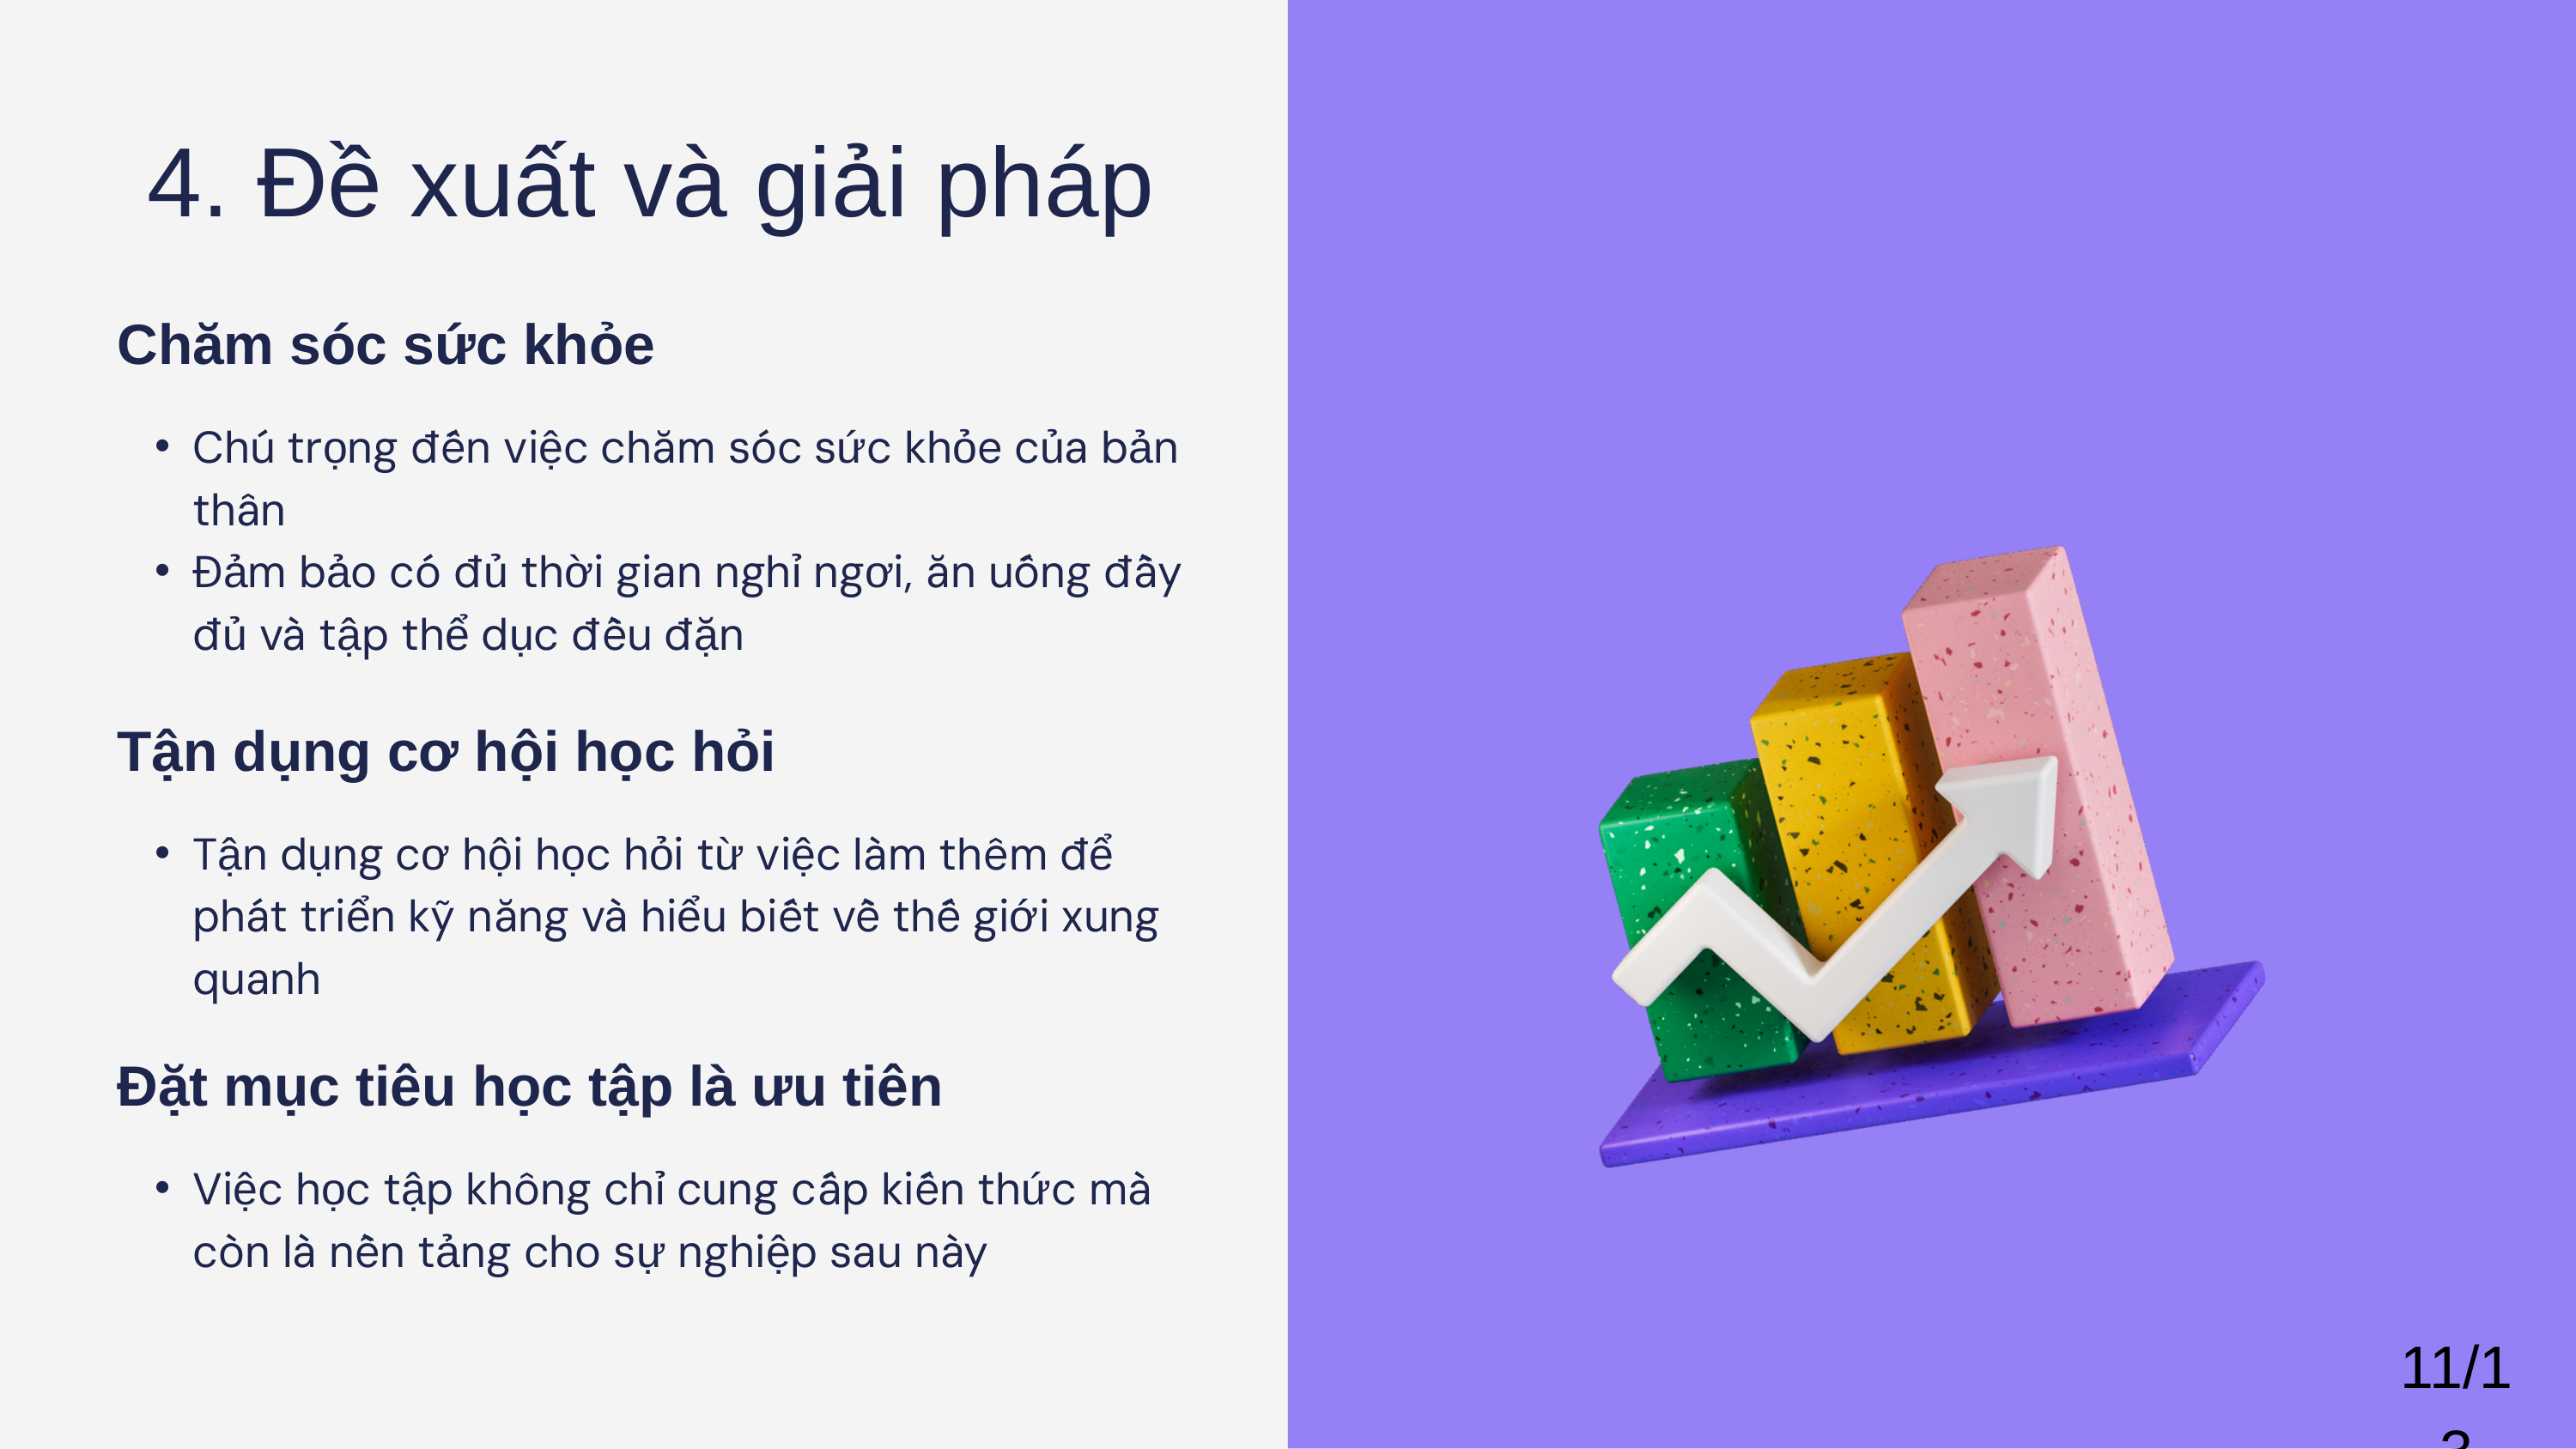

4. Đề xuất và giải pháp
Chăm sóc sức khỏe
Chú trọng đến việc chăm sóc sức khỏe của bản thân
Đảm bảo có đủ thời gian nghỉ ngơi, ăn uống đầy đủ và tập thể dục đều đặn
Tận dụng cơ hội học hỏi
Tận dụng cơ hội học hỏi từ việc làm thêm để phát triển kỹ năng và hiểu biết về thế giới xung quanh

Đặt mục tiêu học tập là ưu tiên
Việc học tập không chỉ cung cấp kiến thức mà còn là nền tảng cho sự nghiệp sau này

11/13